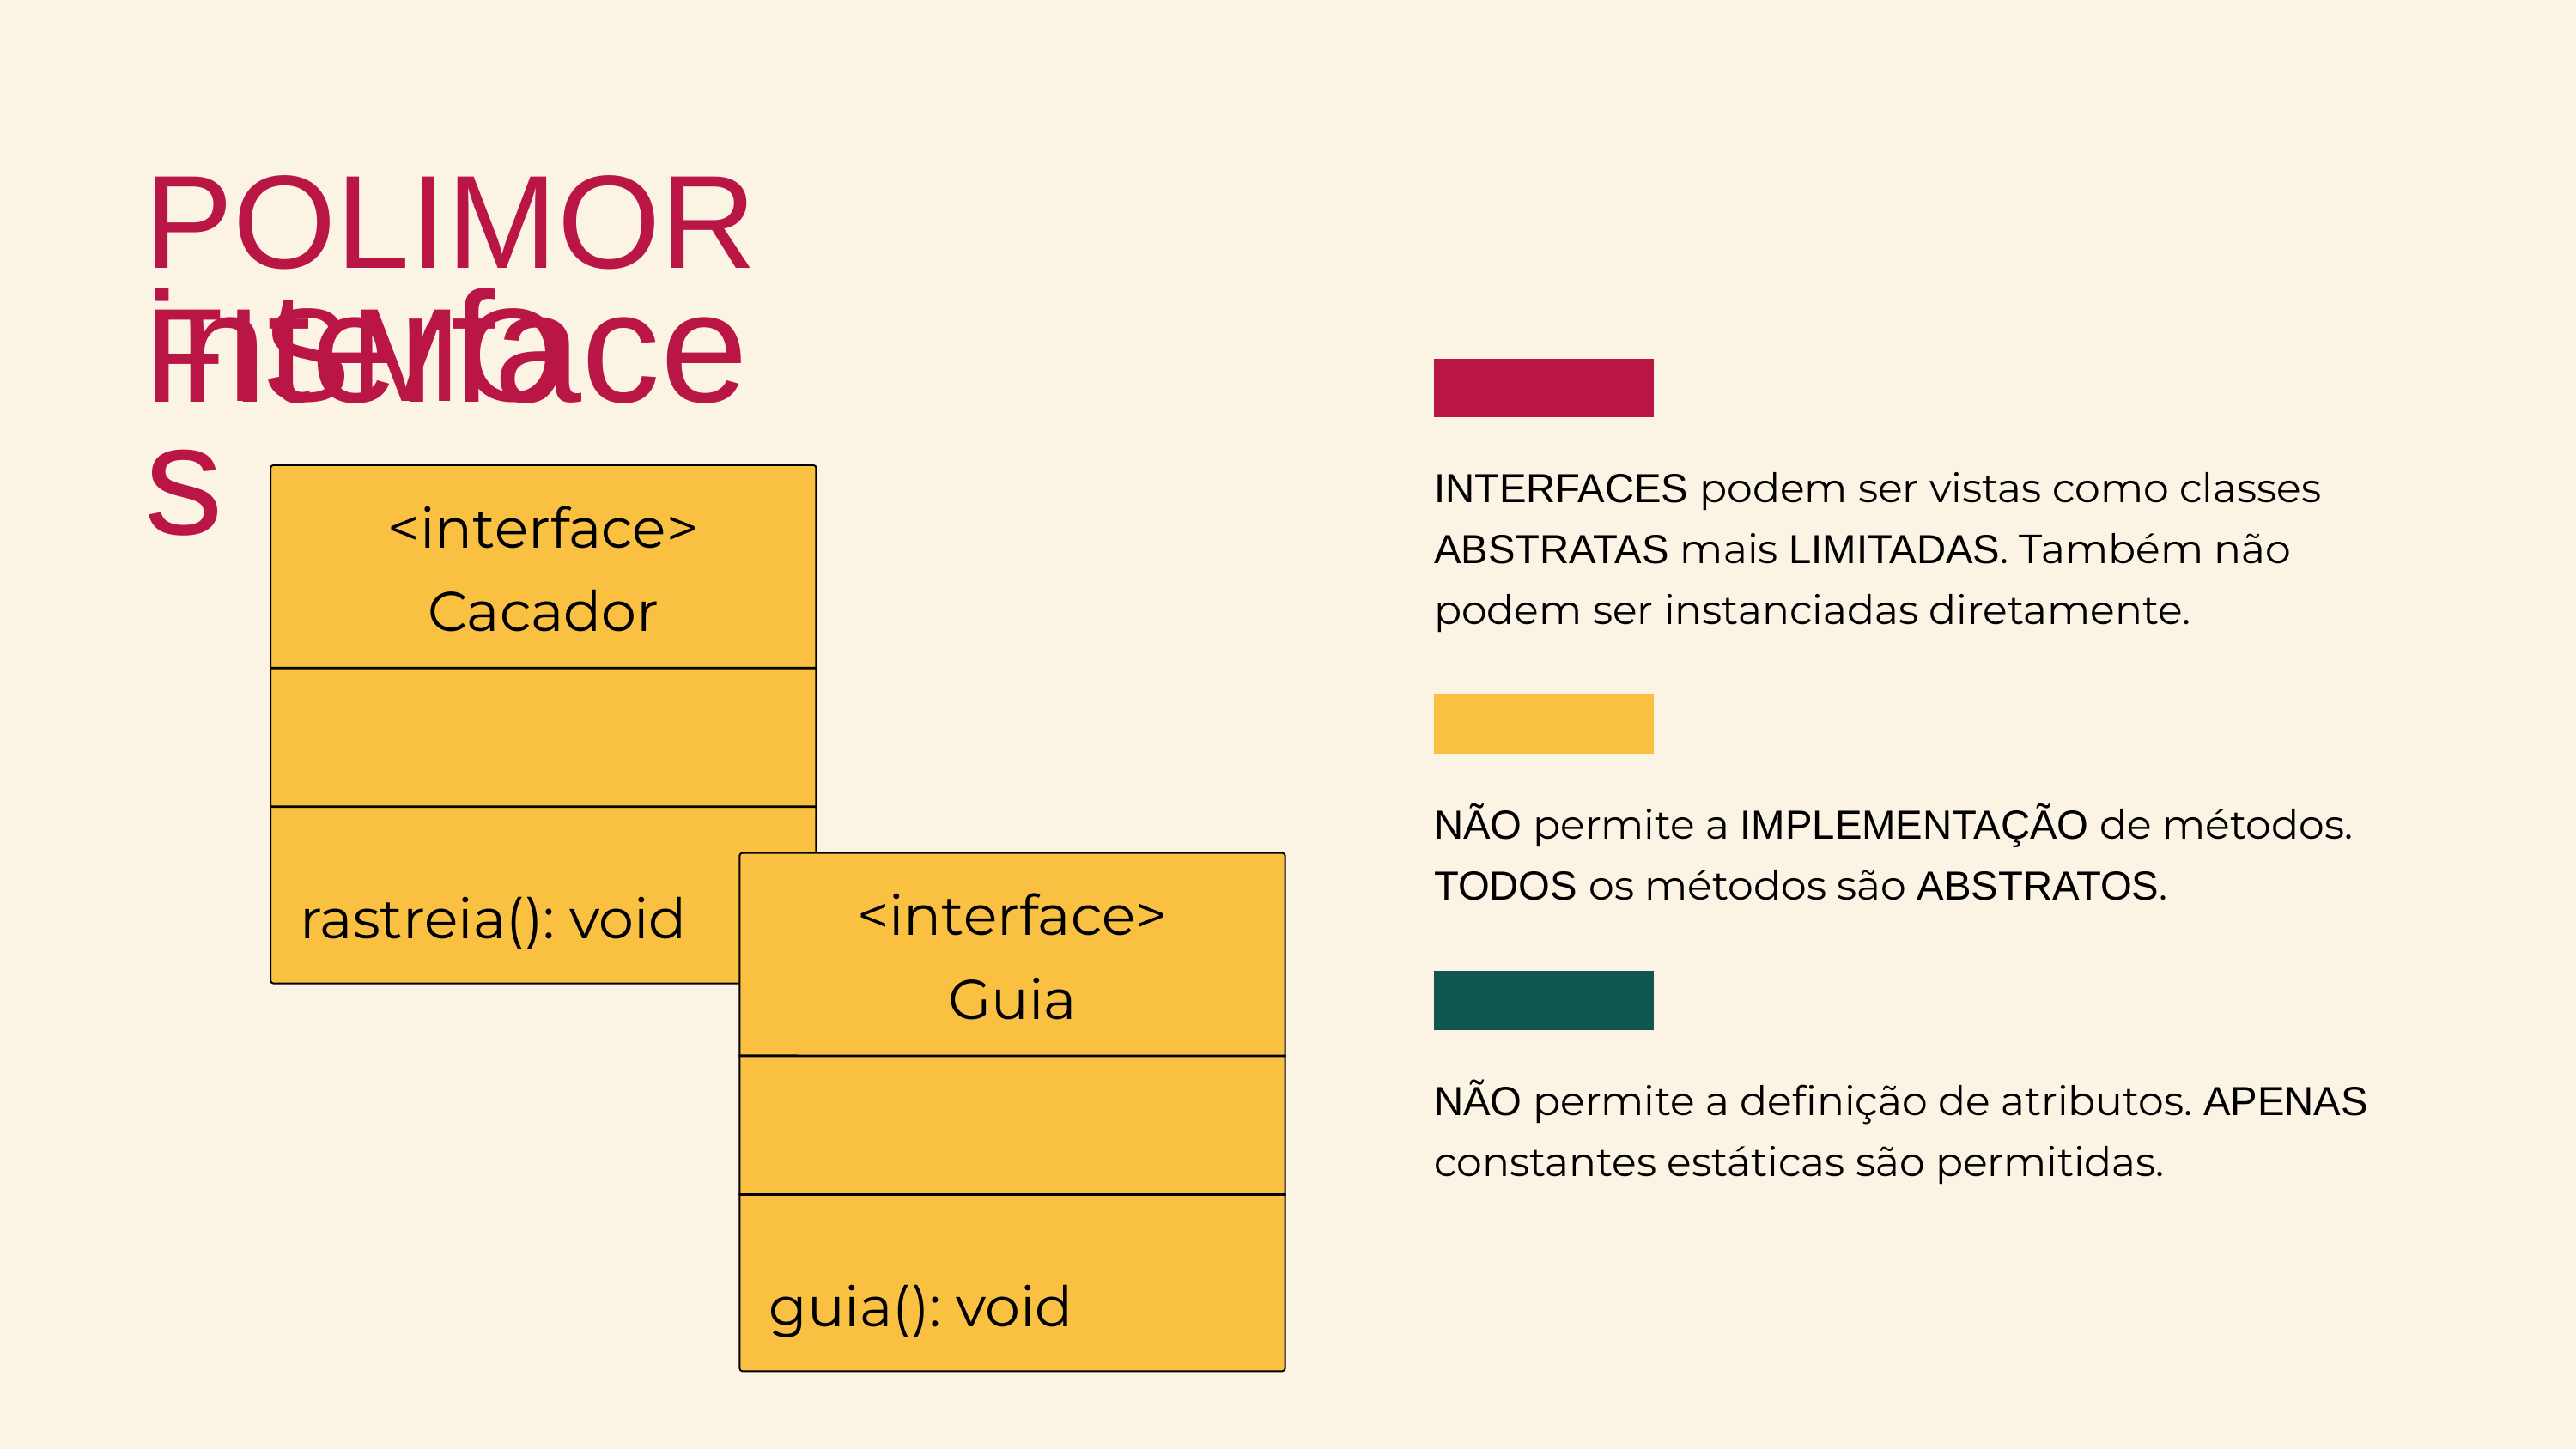

POLIMORFISMO
interfaces

INTERFACES podem ser vistas como classes ABSTRATAS mais LIMITADAS. Também não podem ser instanciadas diretamente.

<interface>
Cacador

rastreia(): void

NÃO permite a IMPLEMENTAÇÃO de métodos. TODOS os métodos são ABSTRATOS.

<interface>
Guia

guia(): void

NÃO permite a definição de atributos. APENAS constantes estáticas são permitidas.